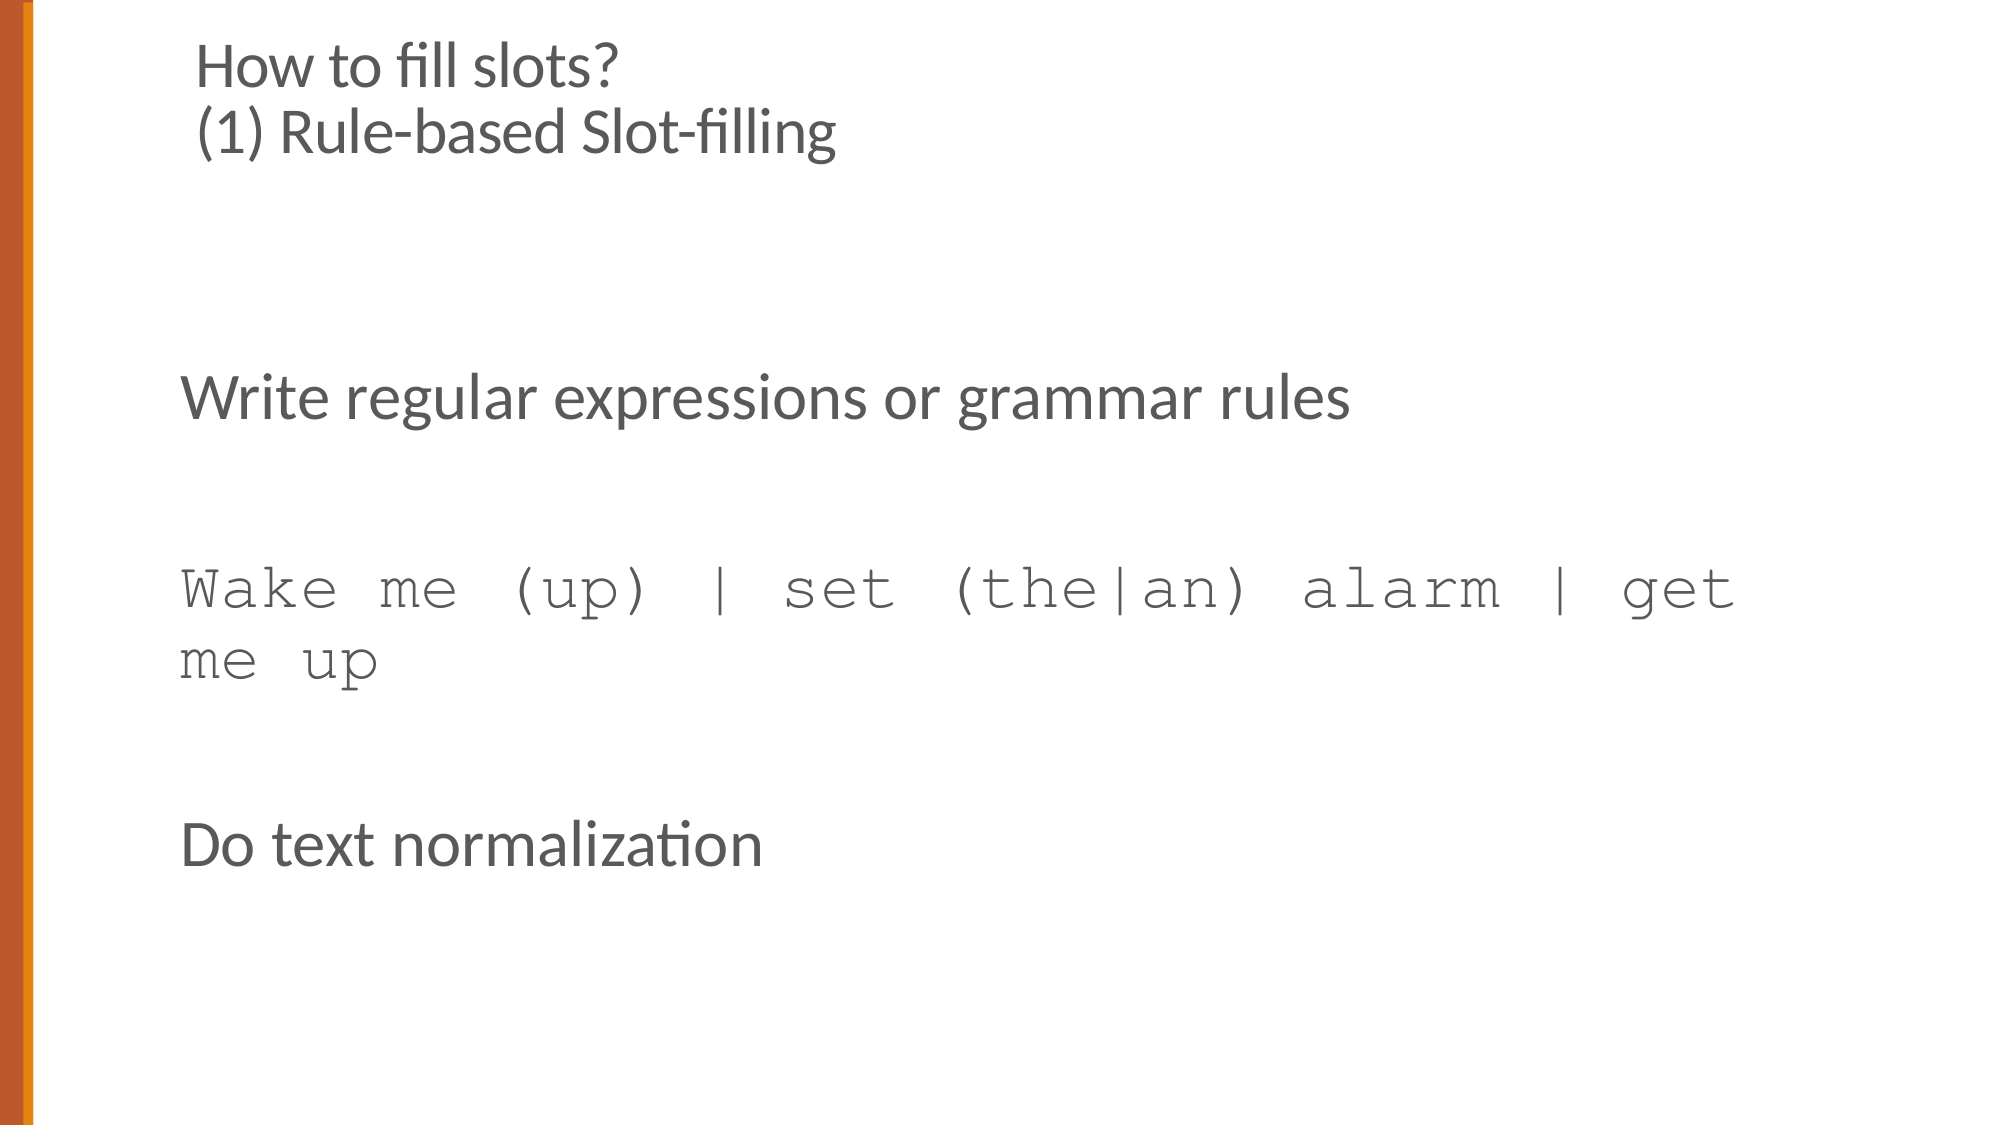

# How to fill slots? (1) Rule-based Slot-filling

Write regular expressions or grammar rules

Wake me (up) | set (the|an) alarm | get me up

Do text normalization